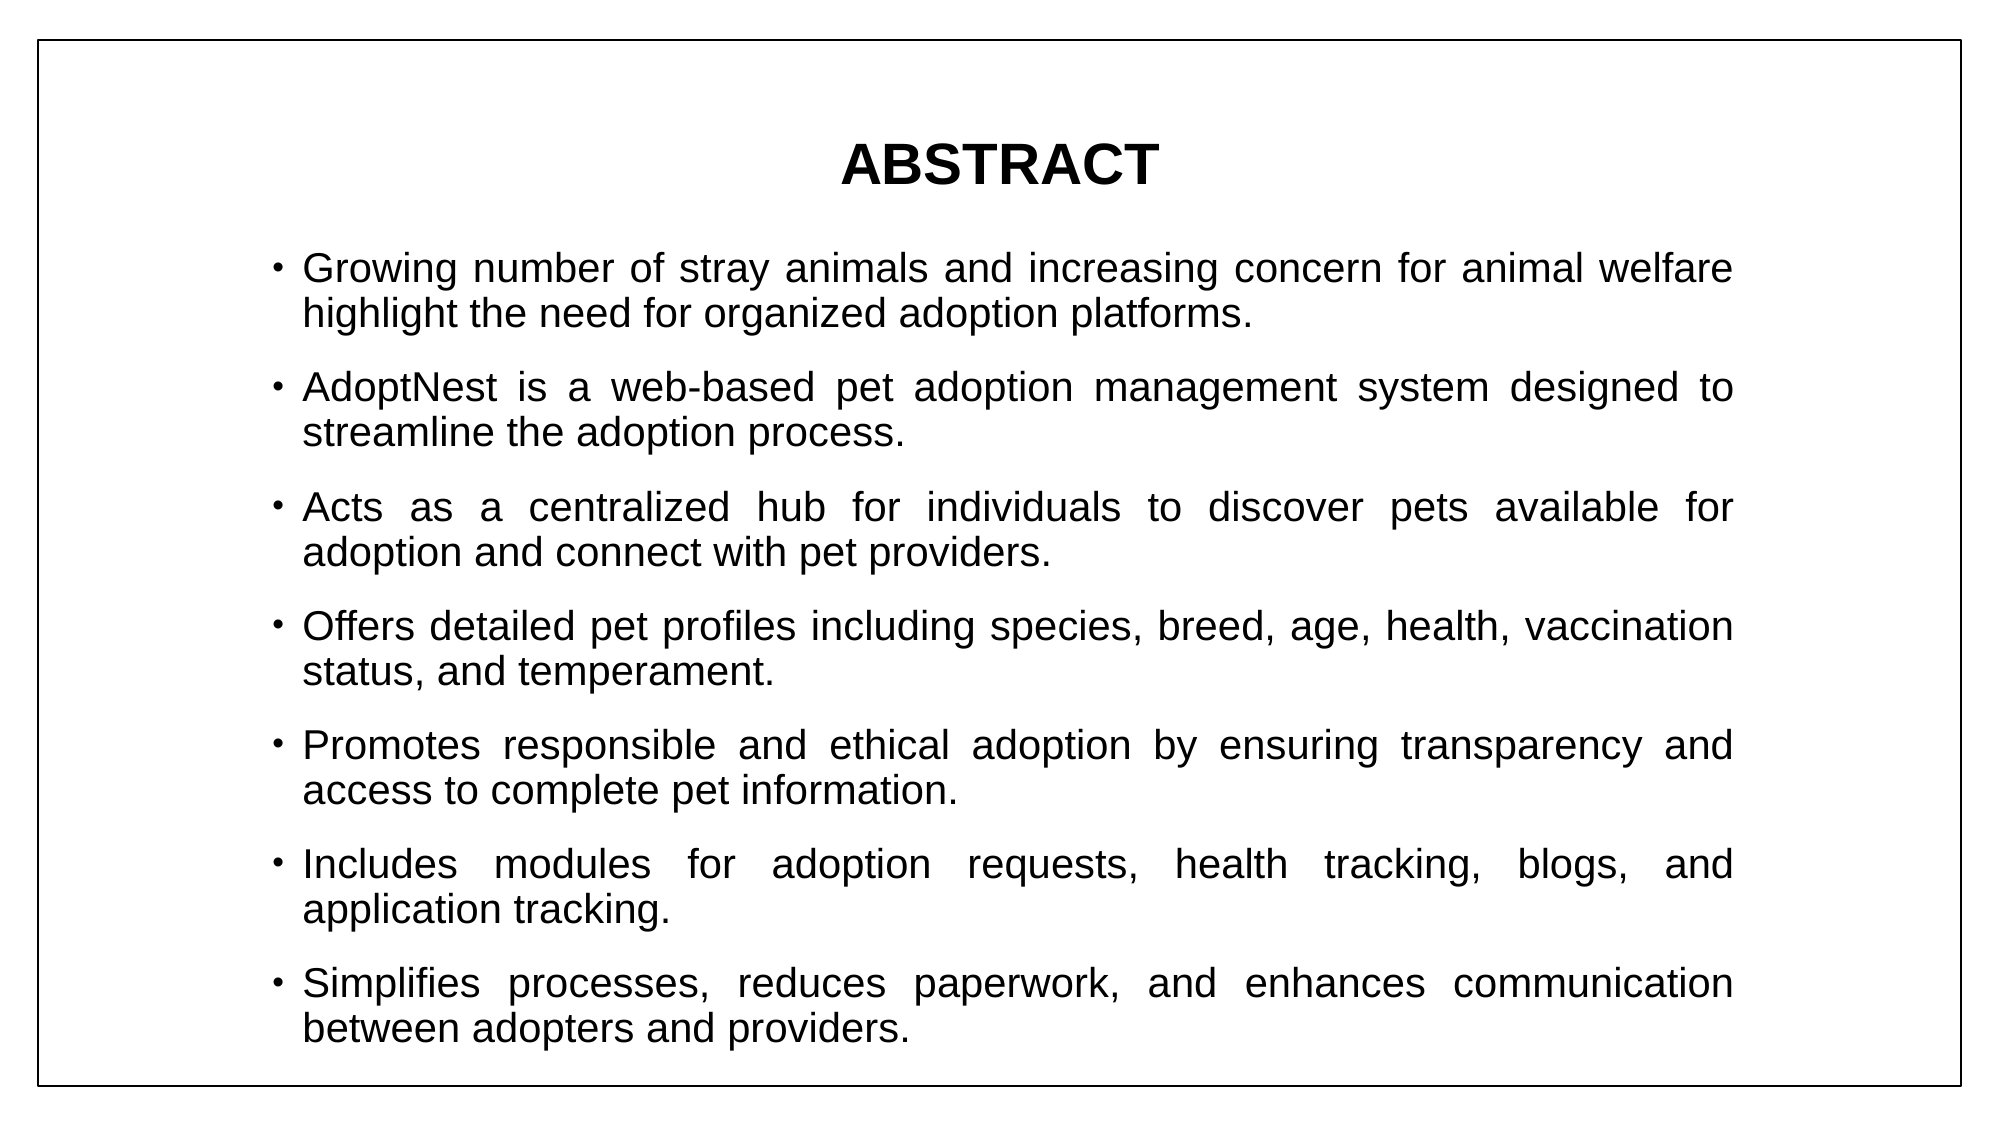

ABSTRACT
Growing number of stray animals and increasing concern for animal welfare highlight the need for organized adoption platforms.
AdoptNest is a web-based pet adoption management system designed to streamline the adoption process.
Acts as a centralized hub for individuals to discover pets available for adoption and connect with pet providers.
Offers detailed pet profiles including species, breed, age, health, vaccination status, and temperament.
Promotes responsible and ethical adoption by ensuring transparency and access to complete pet information.
Includes modules for adoption requests, health tracking, blogs, and application tracking.
Simplifies processes, reduces paperwork, and enhances communication between adopters and providers.